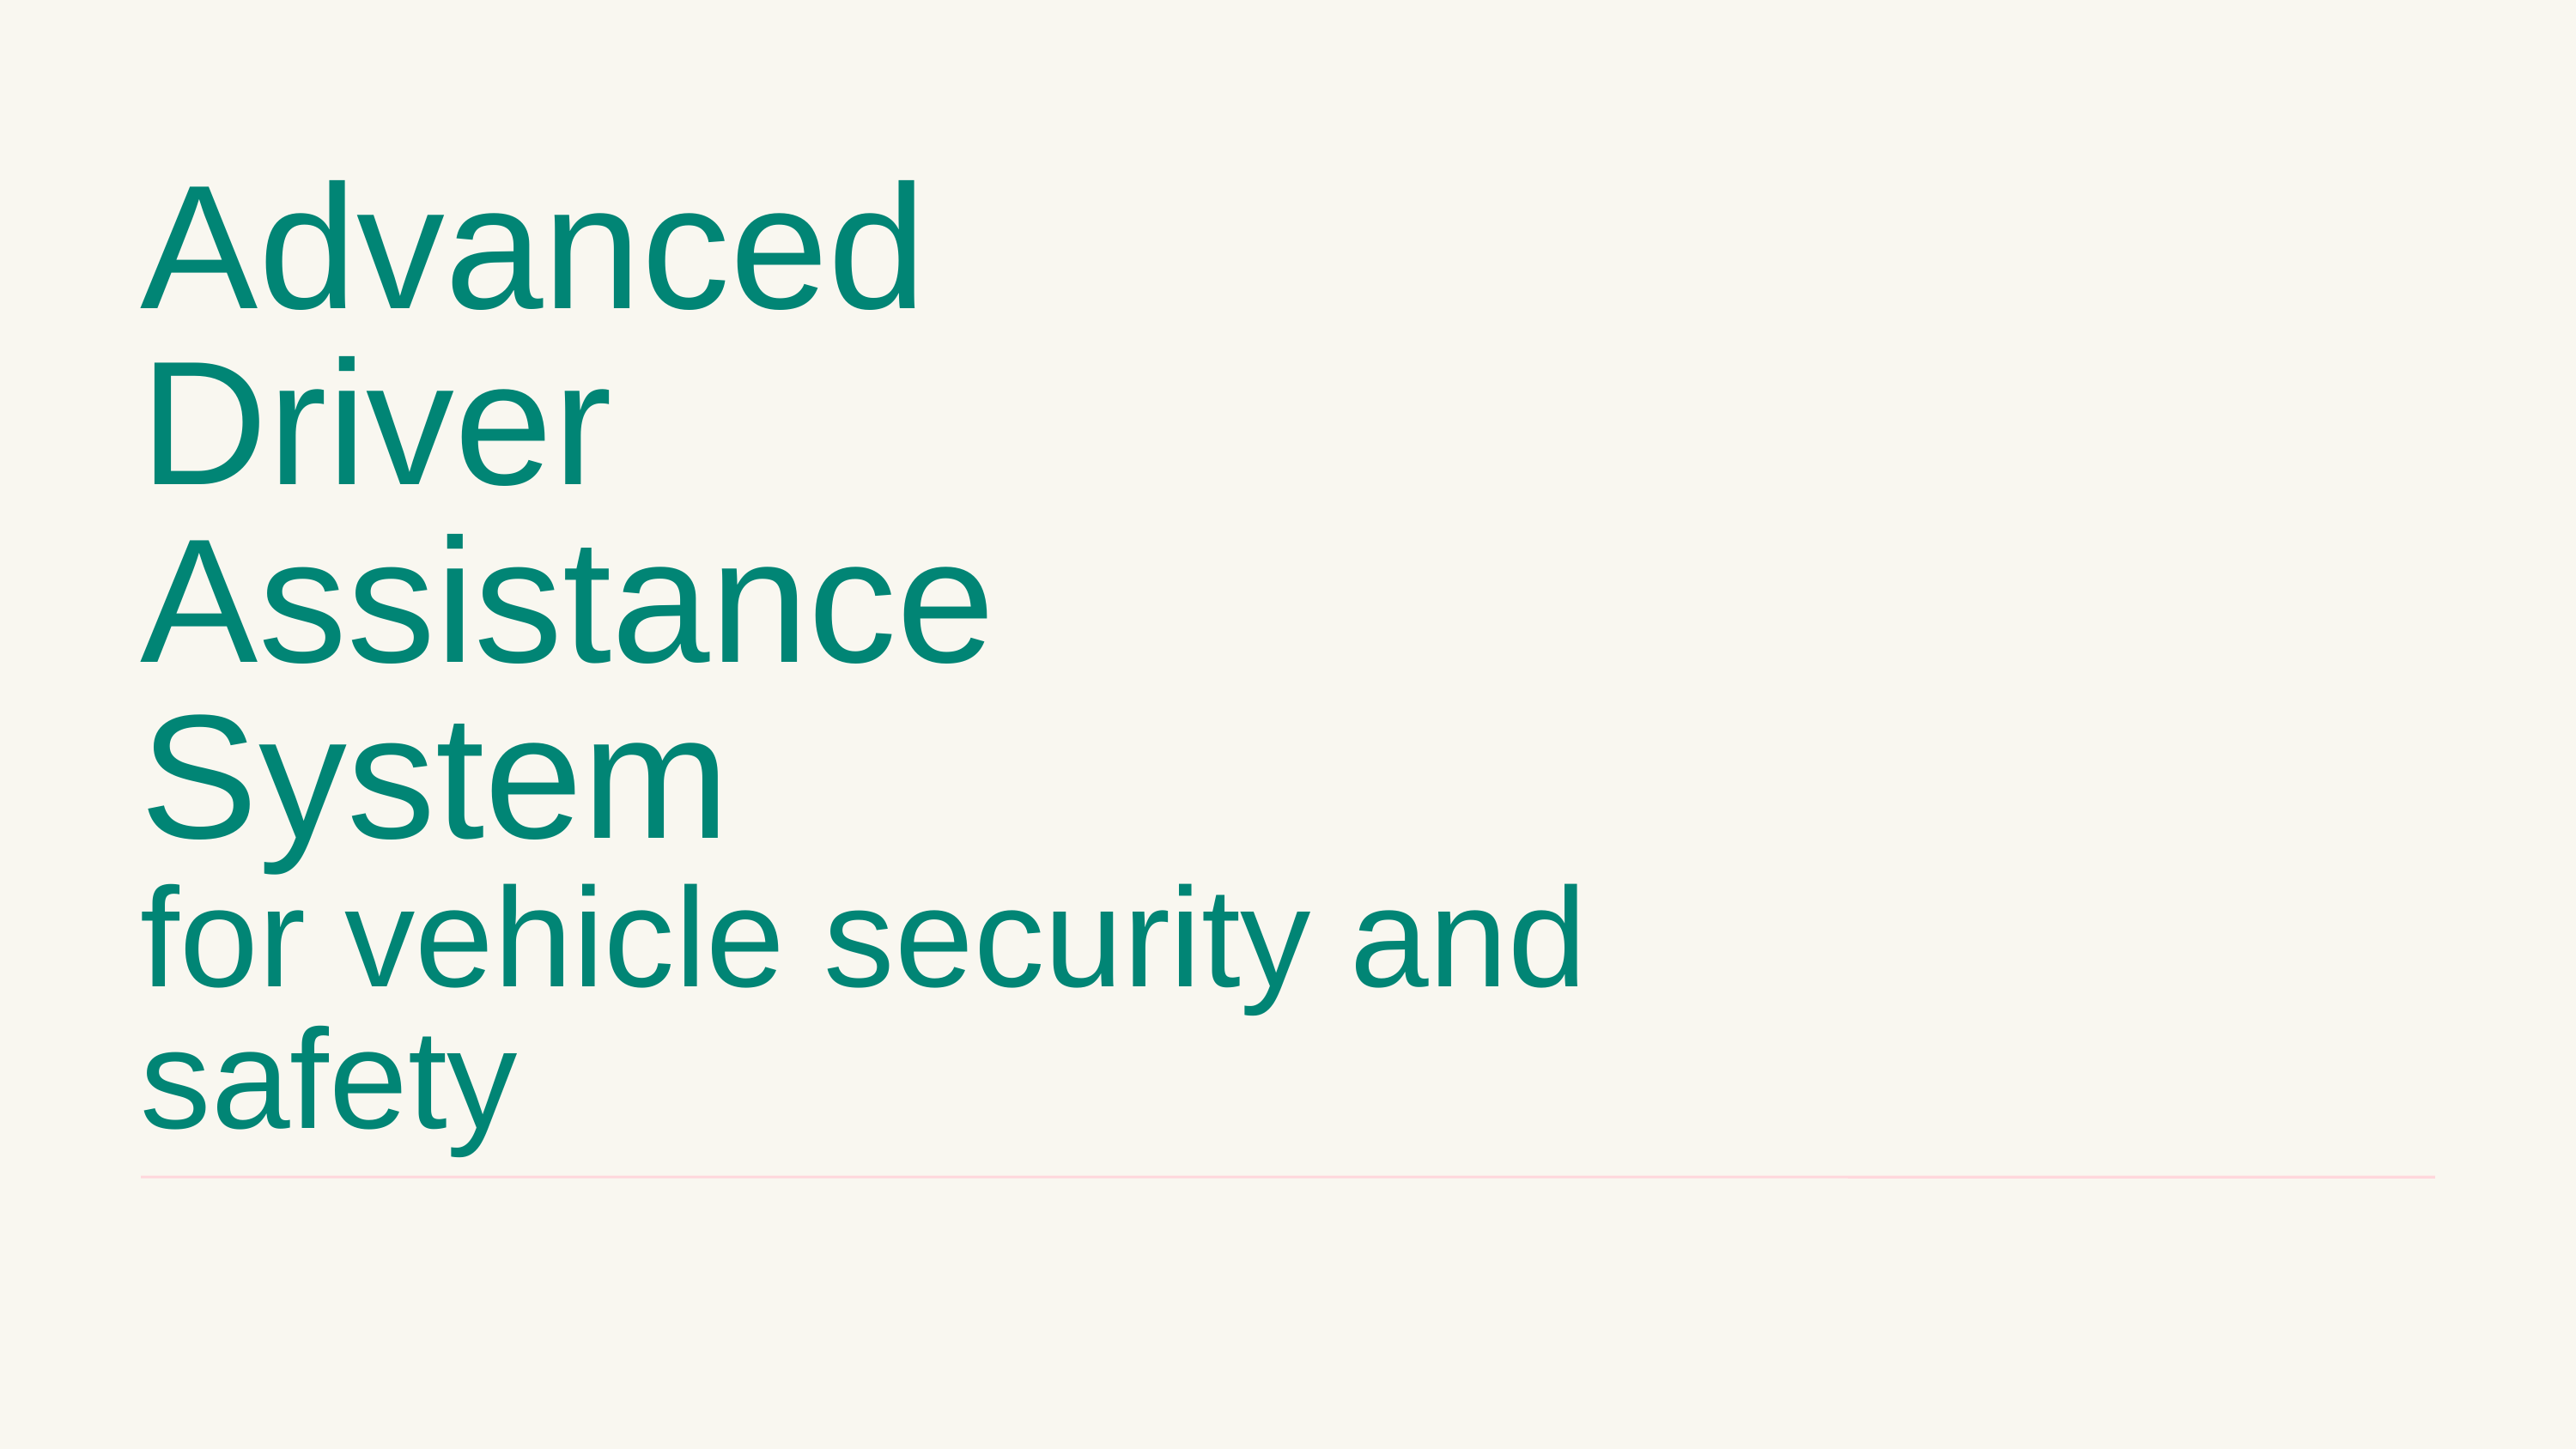

Advanced
Driver
Assistance
System
for vehicle security and safety